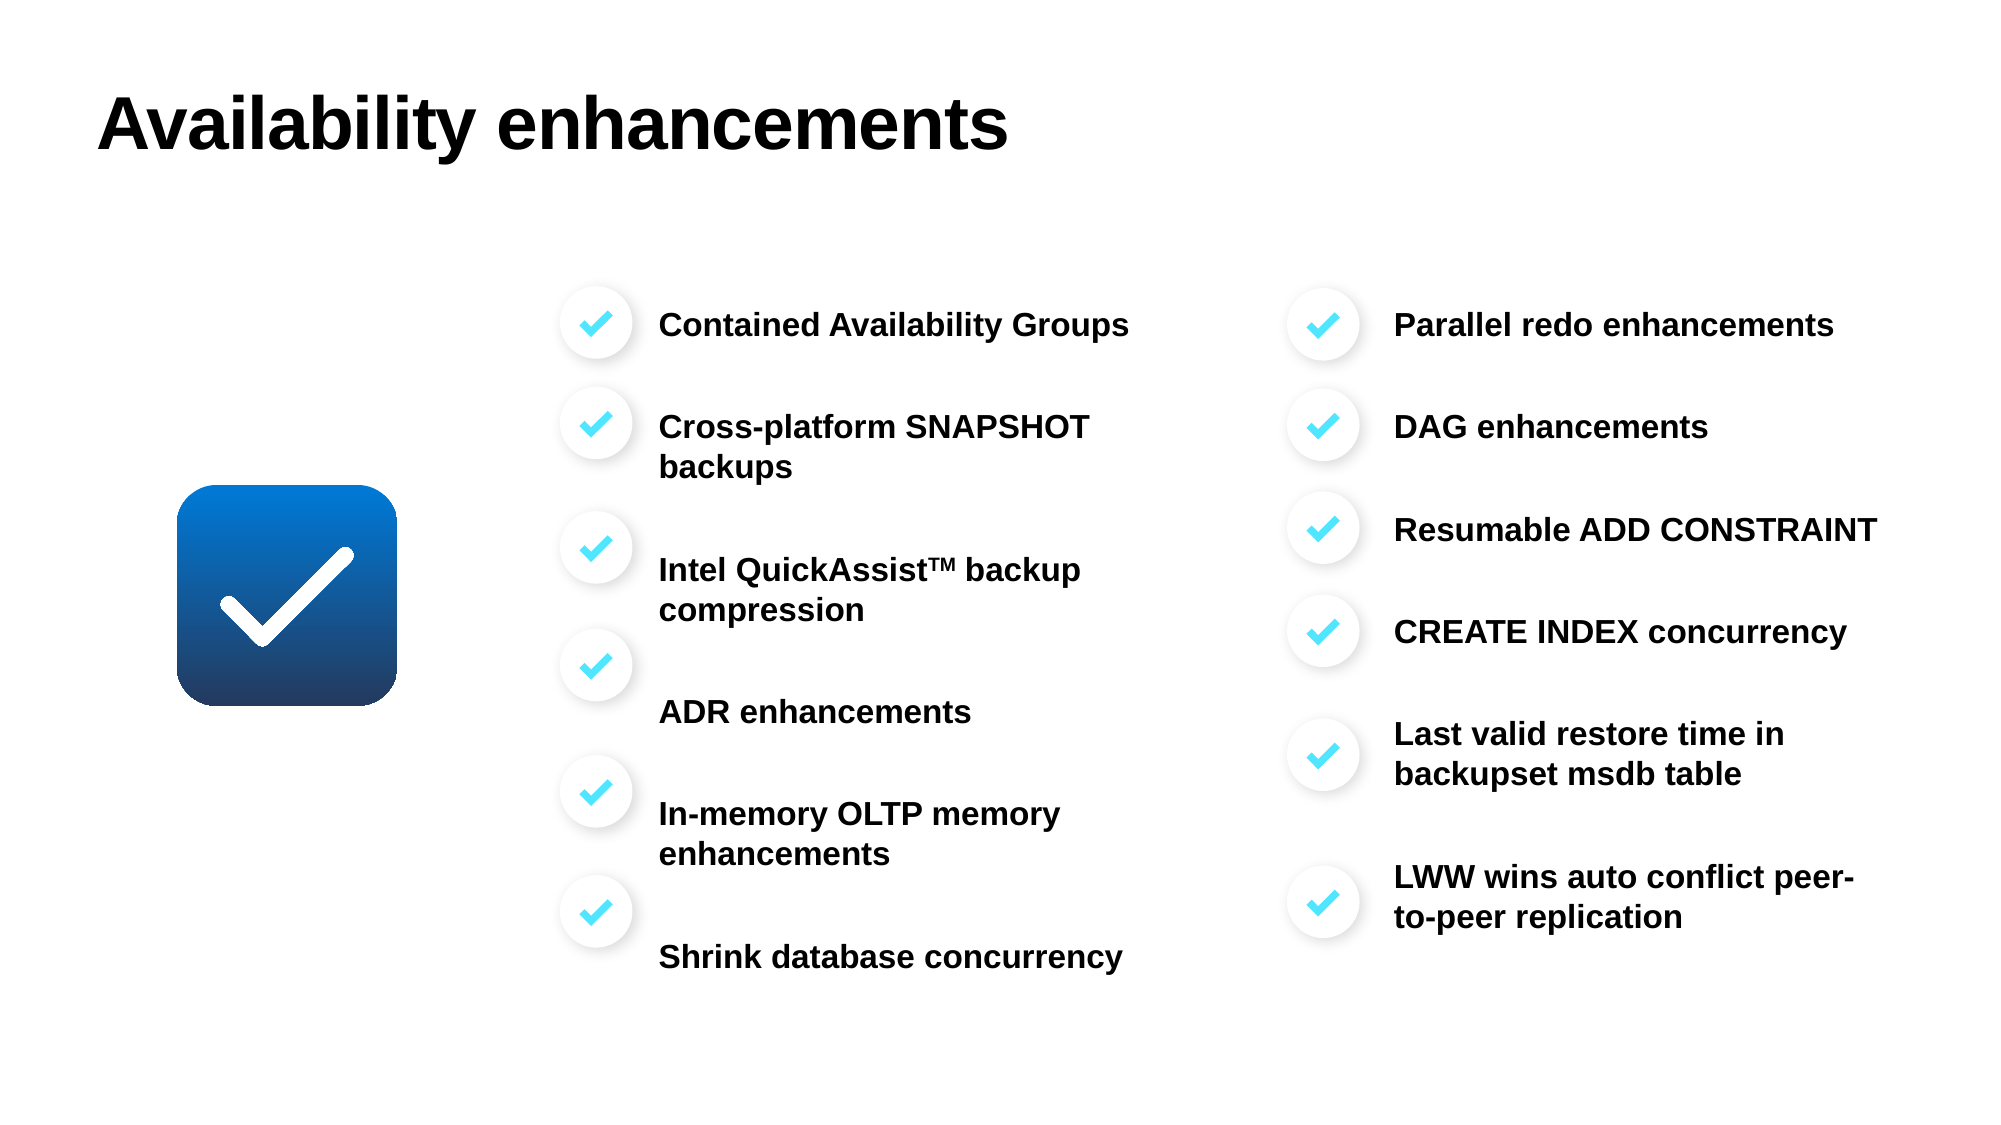

# Availability enhancements

Contained Availability Groups
Cross-platform SNAPSHOT backups
Intel QuickAssistTM backup compression
ADR enhancements
In-memory OLTP memory enhancements
Shrink database concurrency
Parallel redo enhancements
DAG enhancements
Resumable ADD CONSTRAINT
CREATE INDEX concurrency
Last valid restore time in backupset msdb table
LWW wins auto conflict peer-to-peer replication